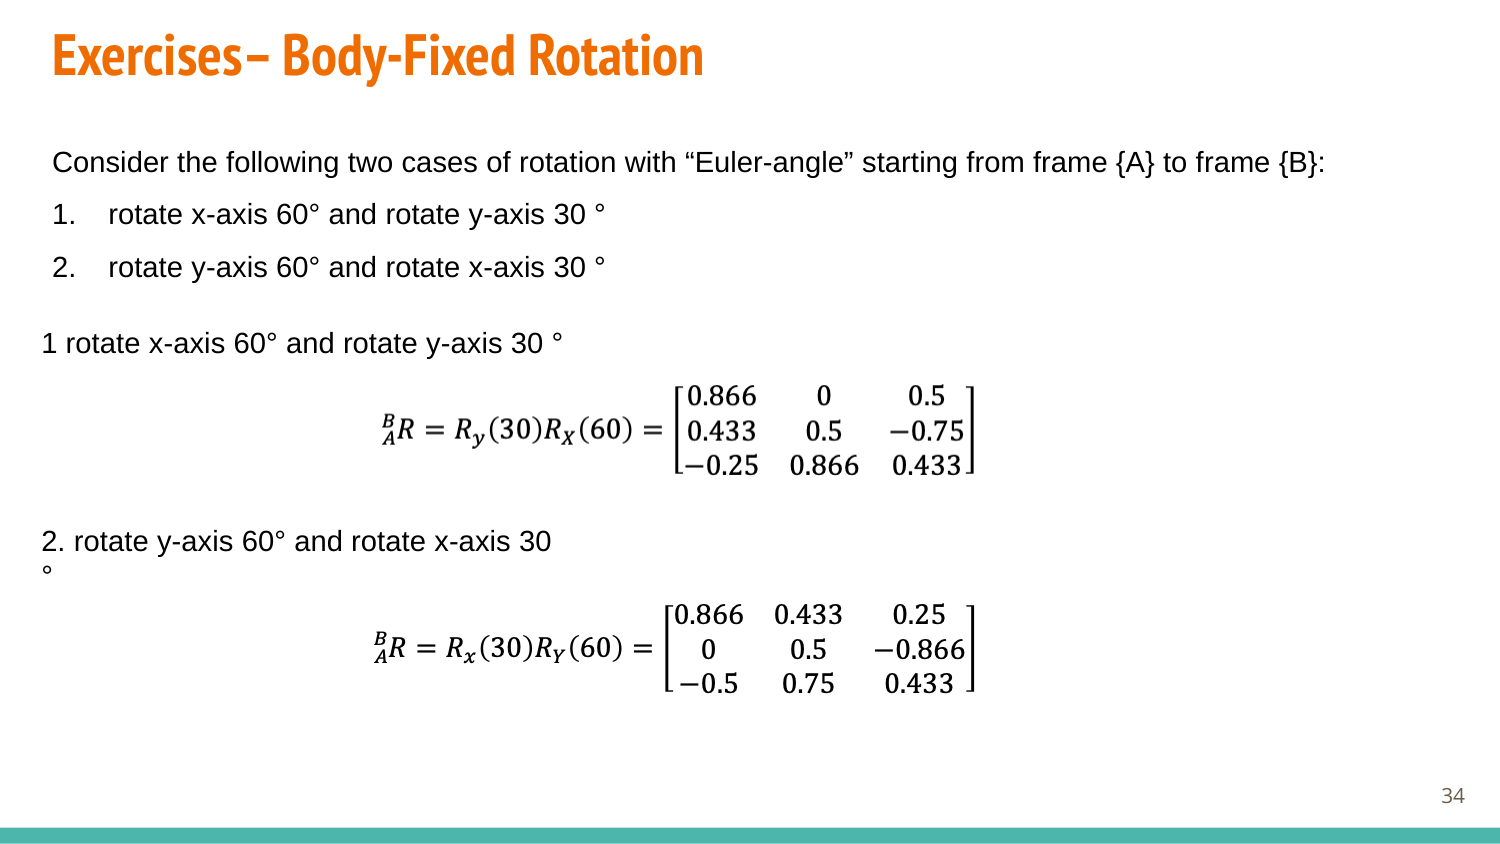

# Exercises– Body-Fixed Rotation
Consider the following two cases of rotation with “Euler-angle” starting from frame {A} to frame {B}:
rotate x-axis 60° and rotate y-axis 30 °
rotate y-axis 60° and rotate x-axis 30 °
1 rotate x-axis 60° and rotate y-axis 30 °

2. rotate y-axis 60° and rotate x-axis 30 °

34